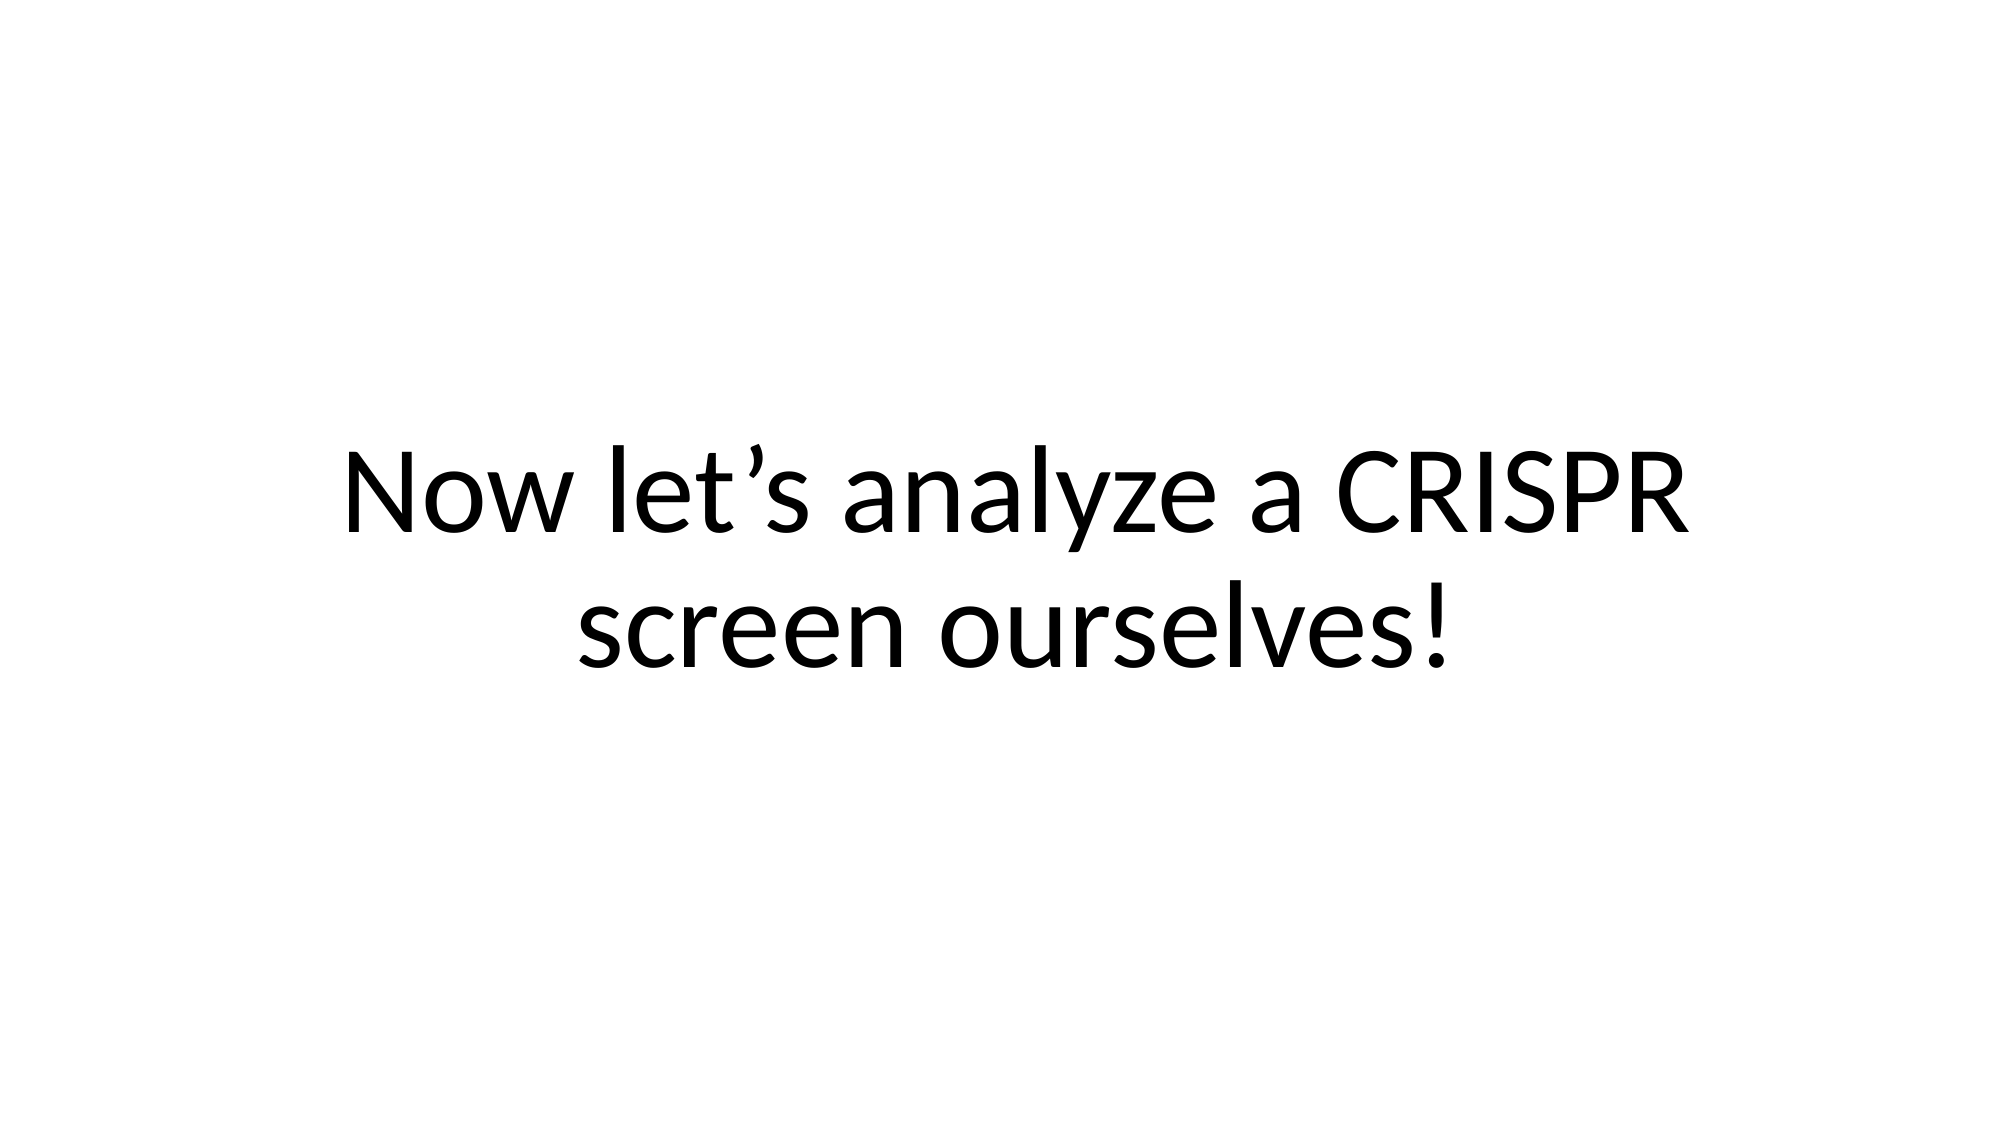

# Now let’s analyze a CRISPR screen ourselves!